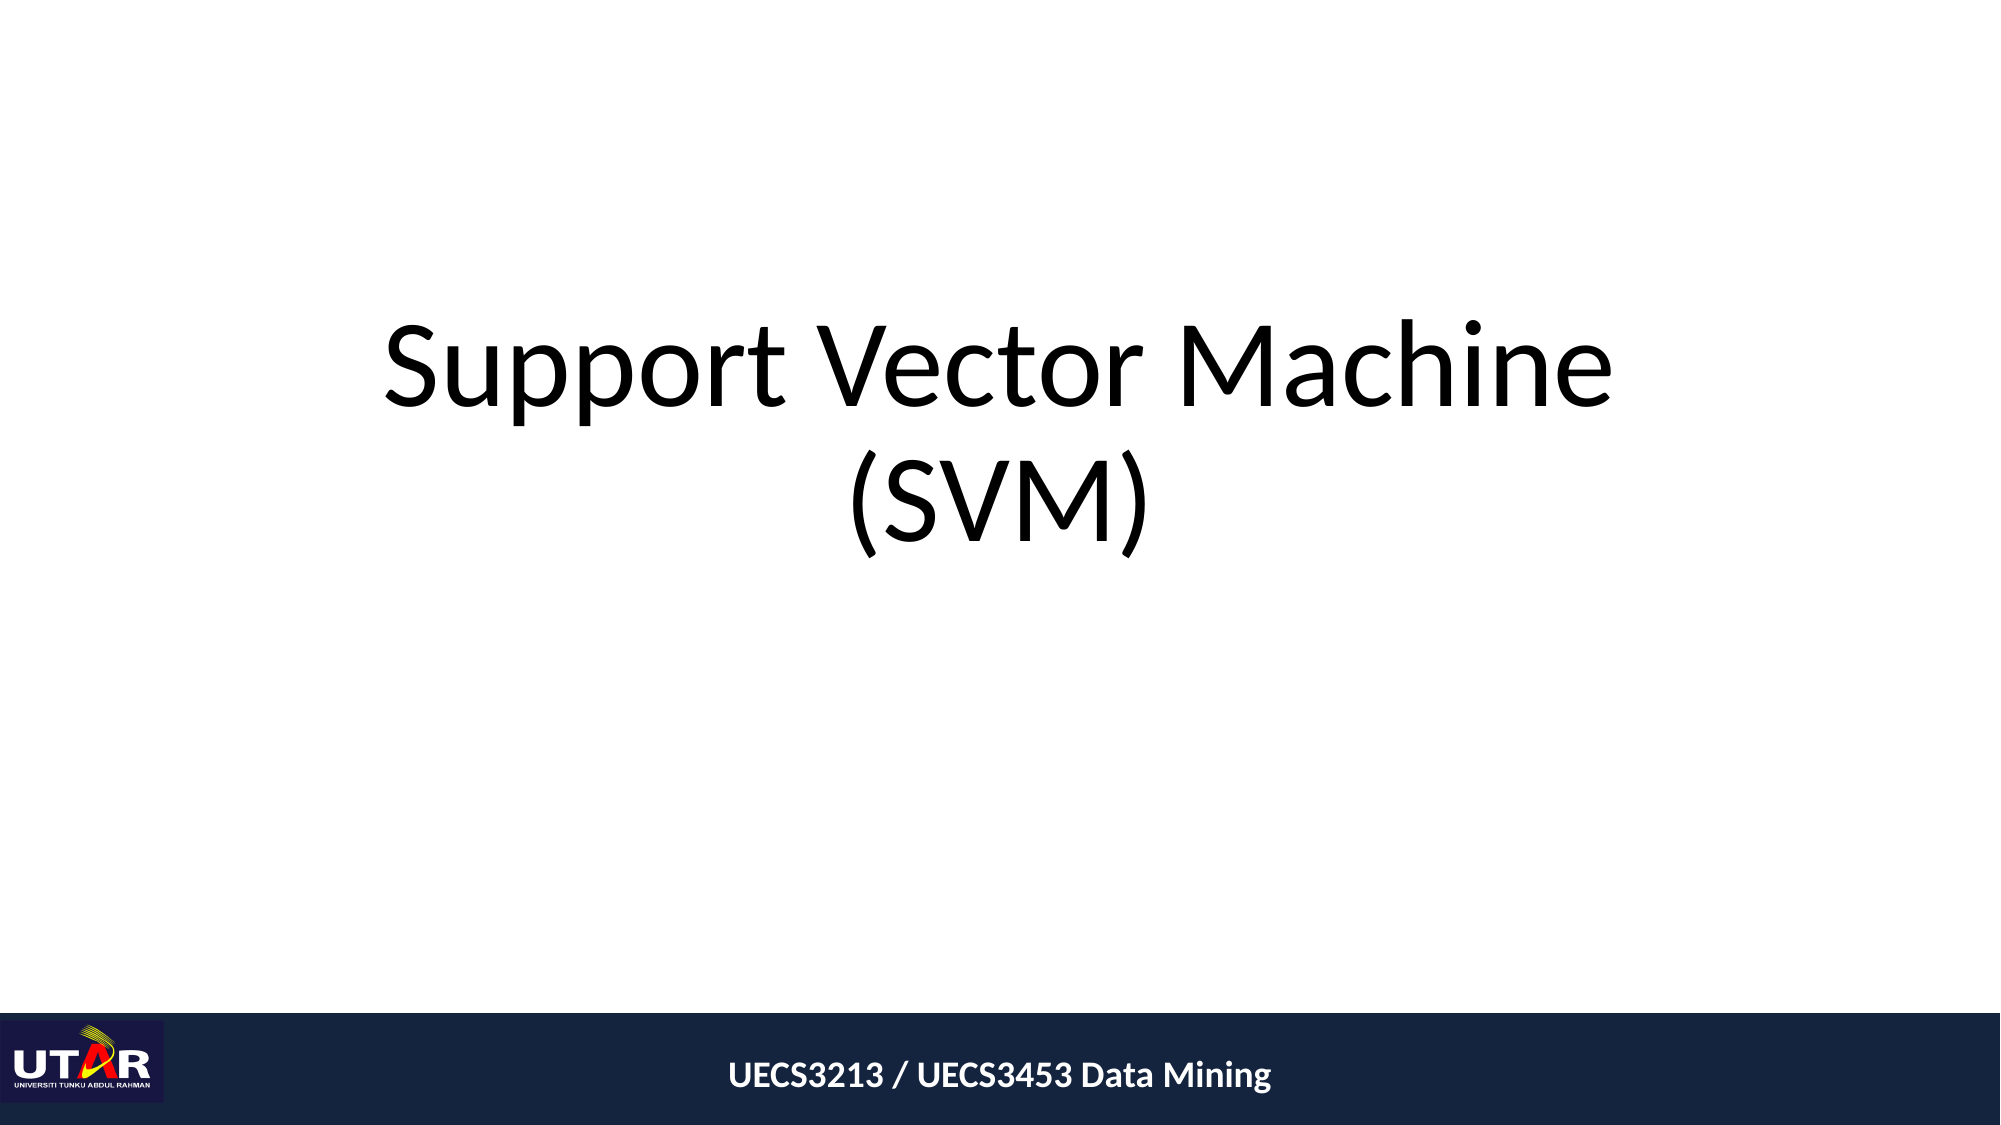

# Support Vector Machine (SVM)

UECS3213 / UECS3453 Data Mining
44